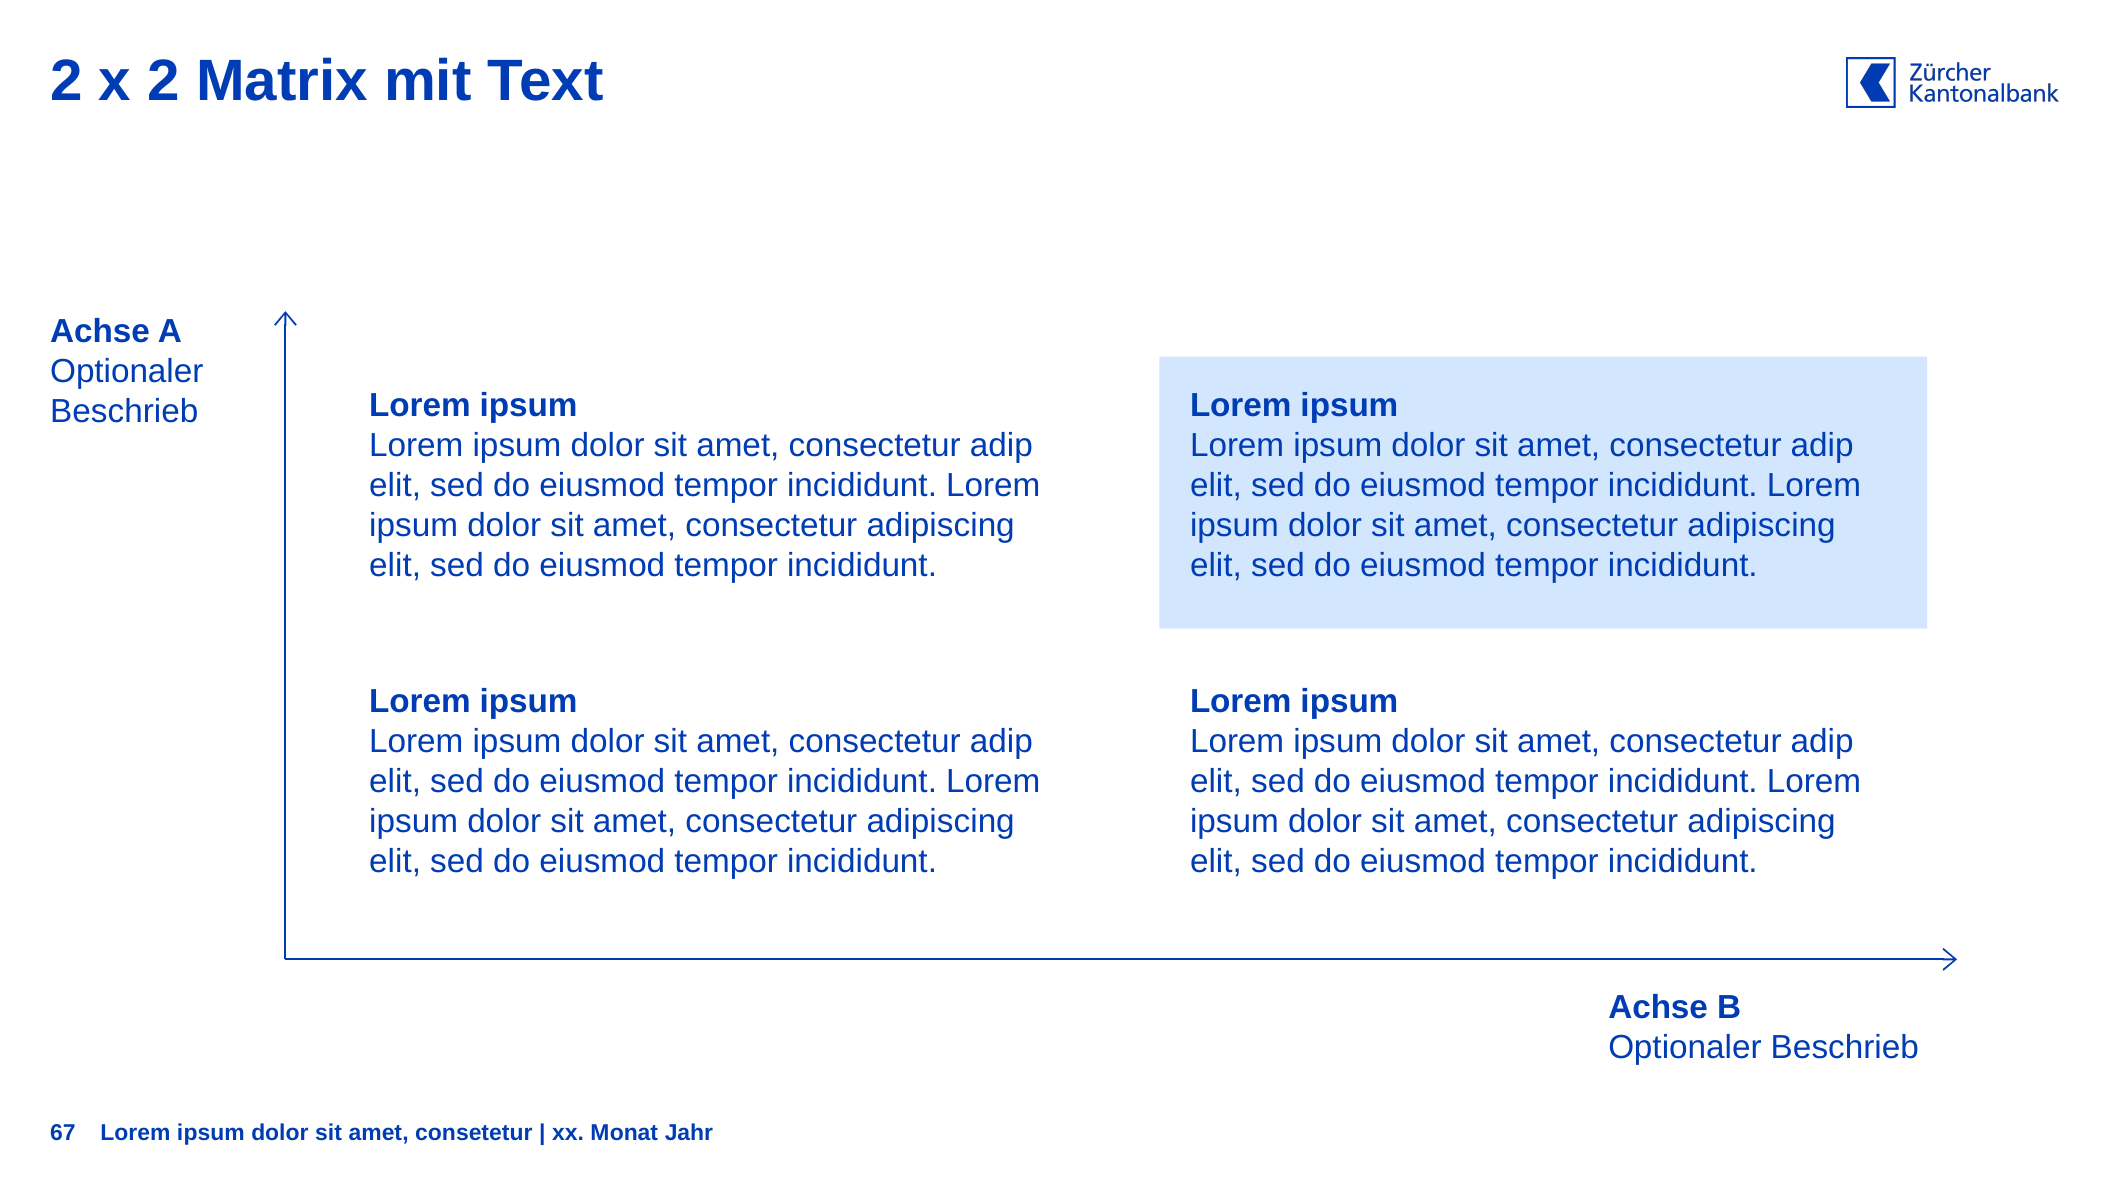

# 2 x 2 Matrix mit Text
Achse A
Optionaler Beschrieb

Lorem ipsum
Lorem ipsum dolor sit amet, consectetur adip elit, sed do eiusmod tempor incididunt. Lorem ipsum dolor sit amet, consectetur adipiscing elit, sed do eiusmod tempor incididunt.
Lorem ipsum
Lorem ipsum dolor sit amet, consectetur adip elit, sed do eiusmod tempor incididunt. Lorem ipsum dolor sit amet, consectetur adipiscing elit, sed do eiusmod tempor incididunt.
Lorem ipsum
Lorem ipsum dolor sit amet, consectetur adip elit, sed do eiusmod tempor incididunt. Lorem ipsum dolor sit amet, consectetur adipiscing elit, sed do eiusmod tempor incididunt.
Lorem ipsum
Lorem ipsum dolor sit amet, consectetur adip elit, sed do eiusmod tempor incididunt. Lorem ipsum dolor sit amet, consectetur adipiscing elit, sed do eiusmod tempor incididunt.
Achse B
Optionaler Beschrieb
67
Lorem ipsum dolor sit amet, consetetur | xx. Monat Jahr